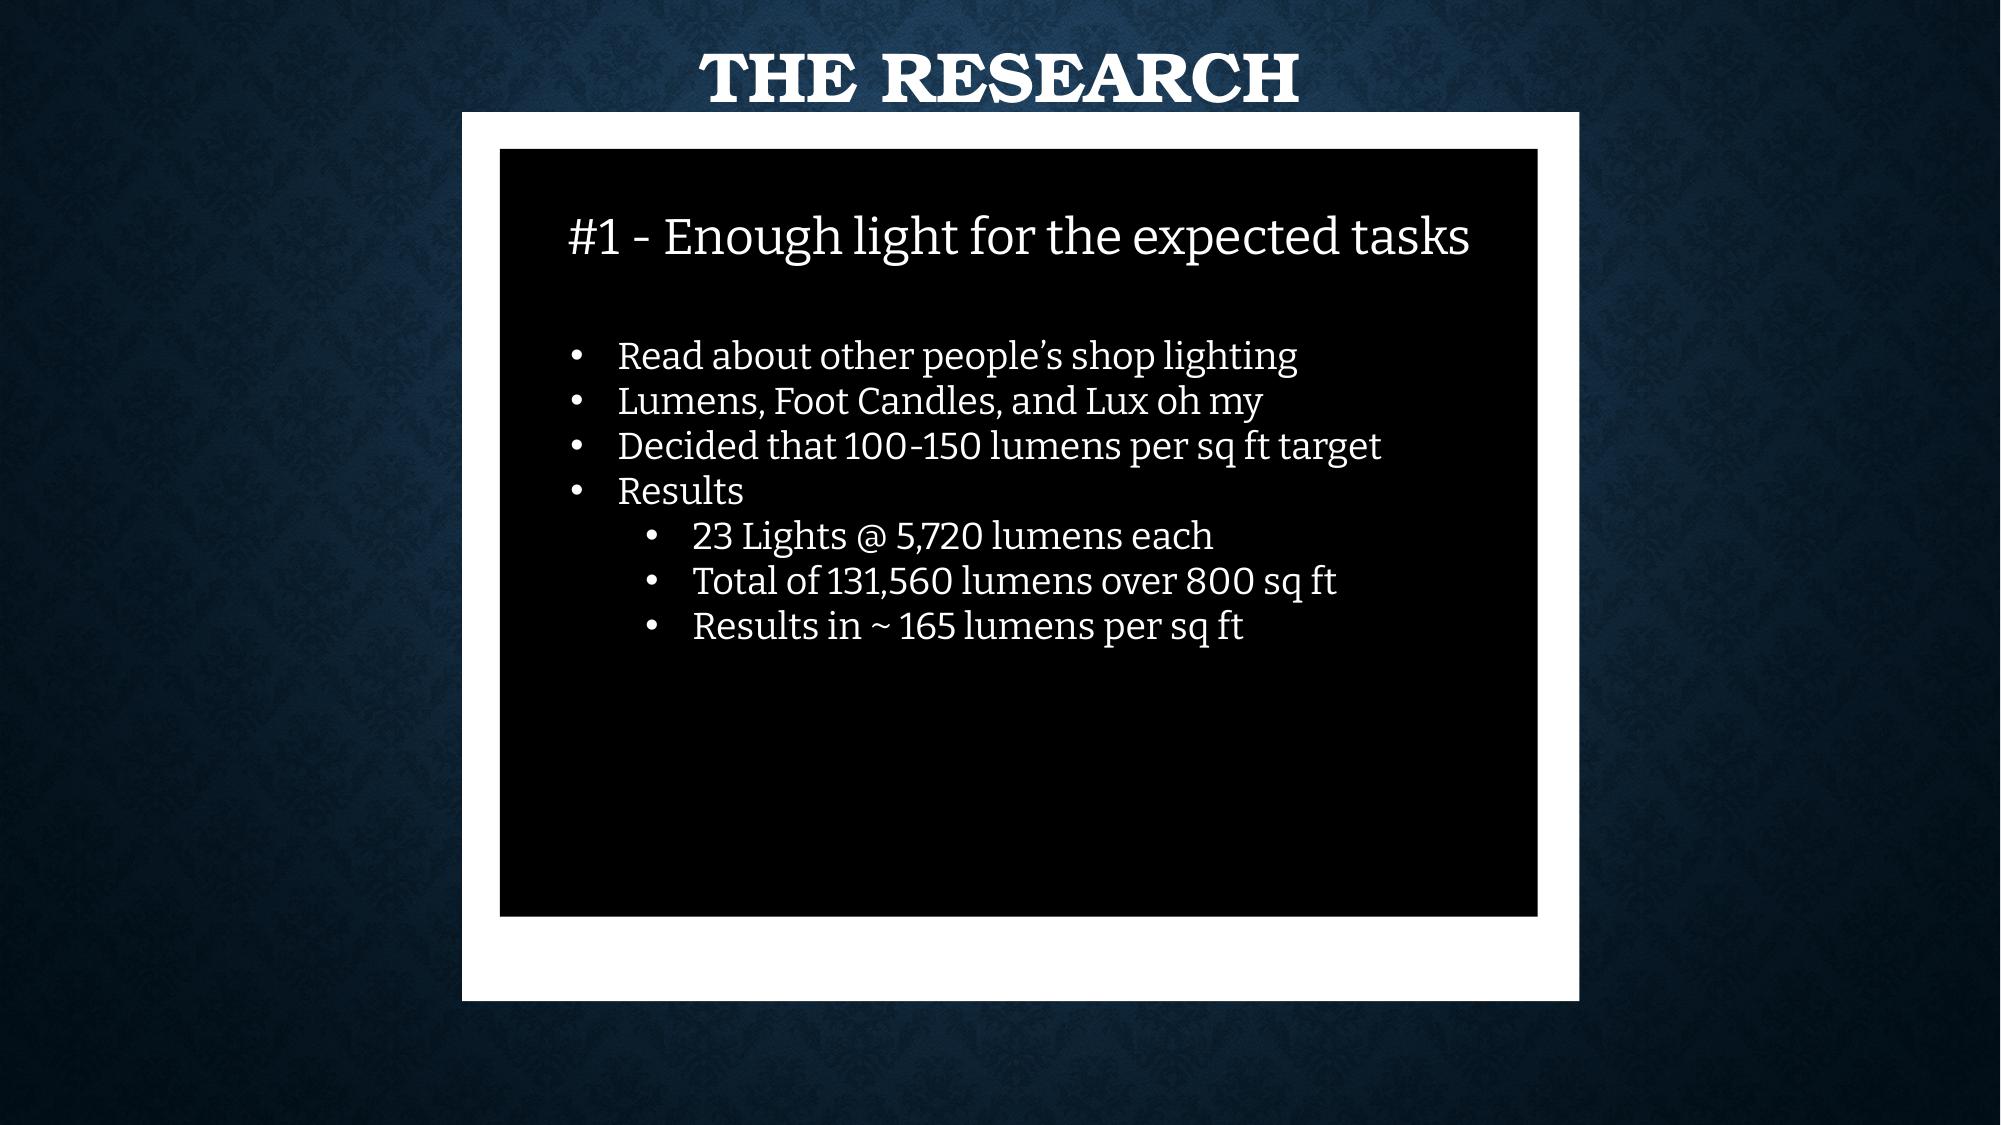

The Research

#1 - Enough light for the expected tasks
Read about other people’s shop lighting
Lumens, Foot Candles, and Lux oh my
Decided that 100-150 lumens per sq ft target
Results
23 Lights @ 5,720 lumens each
Total of 131,560 lumens over 800 sq ft
Results in ~ 165 lumens per sq ft